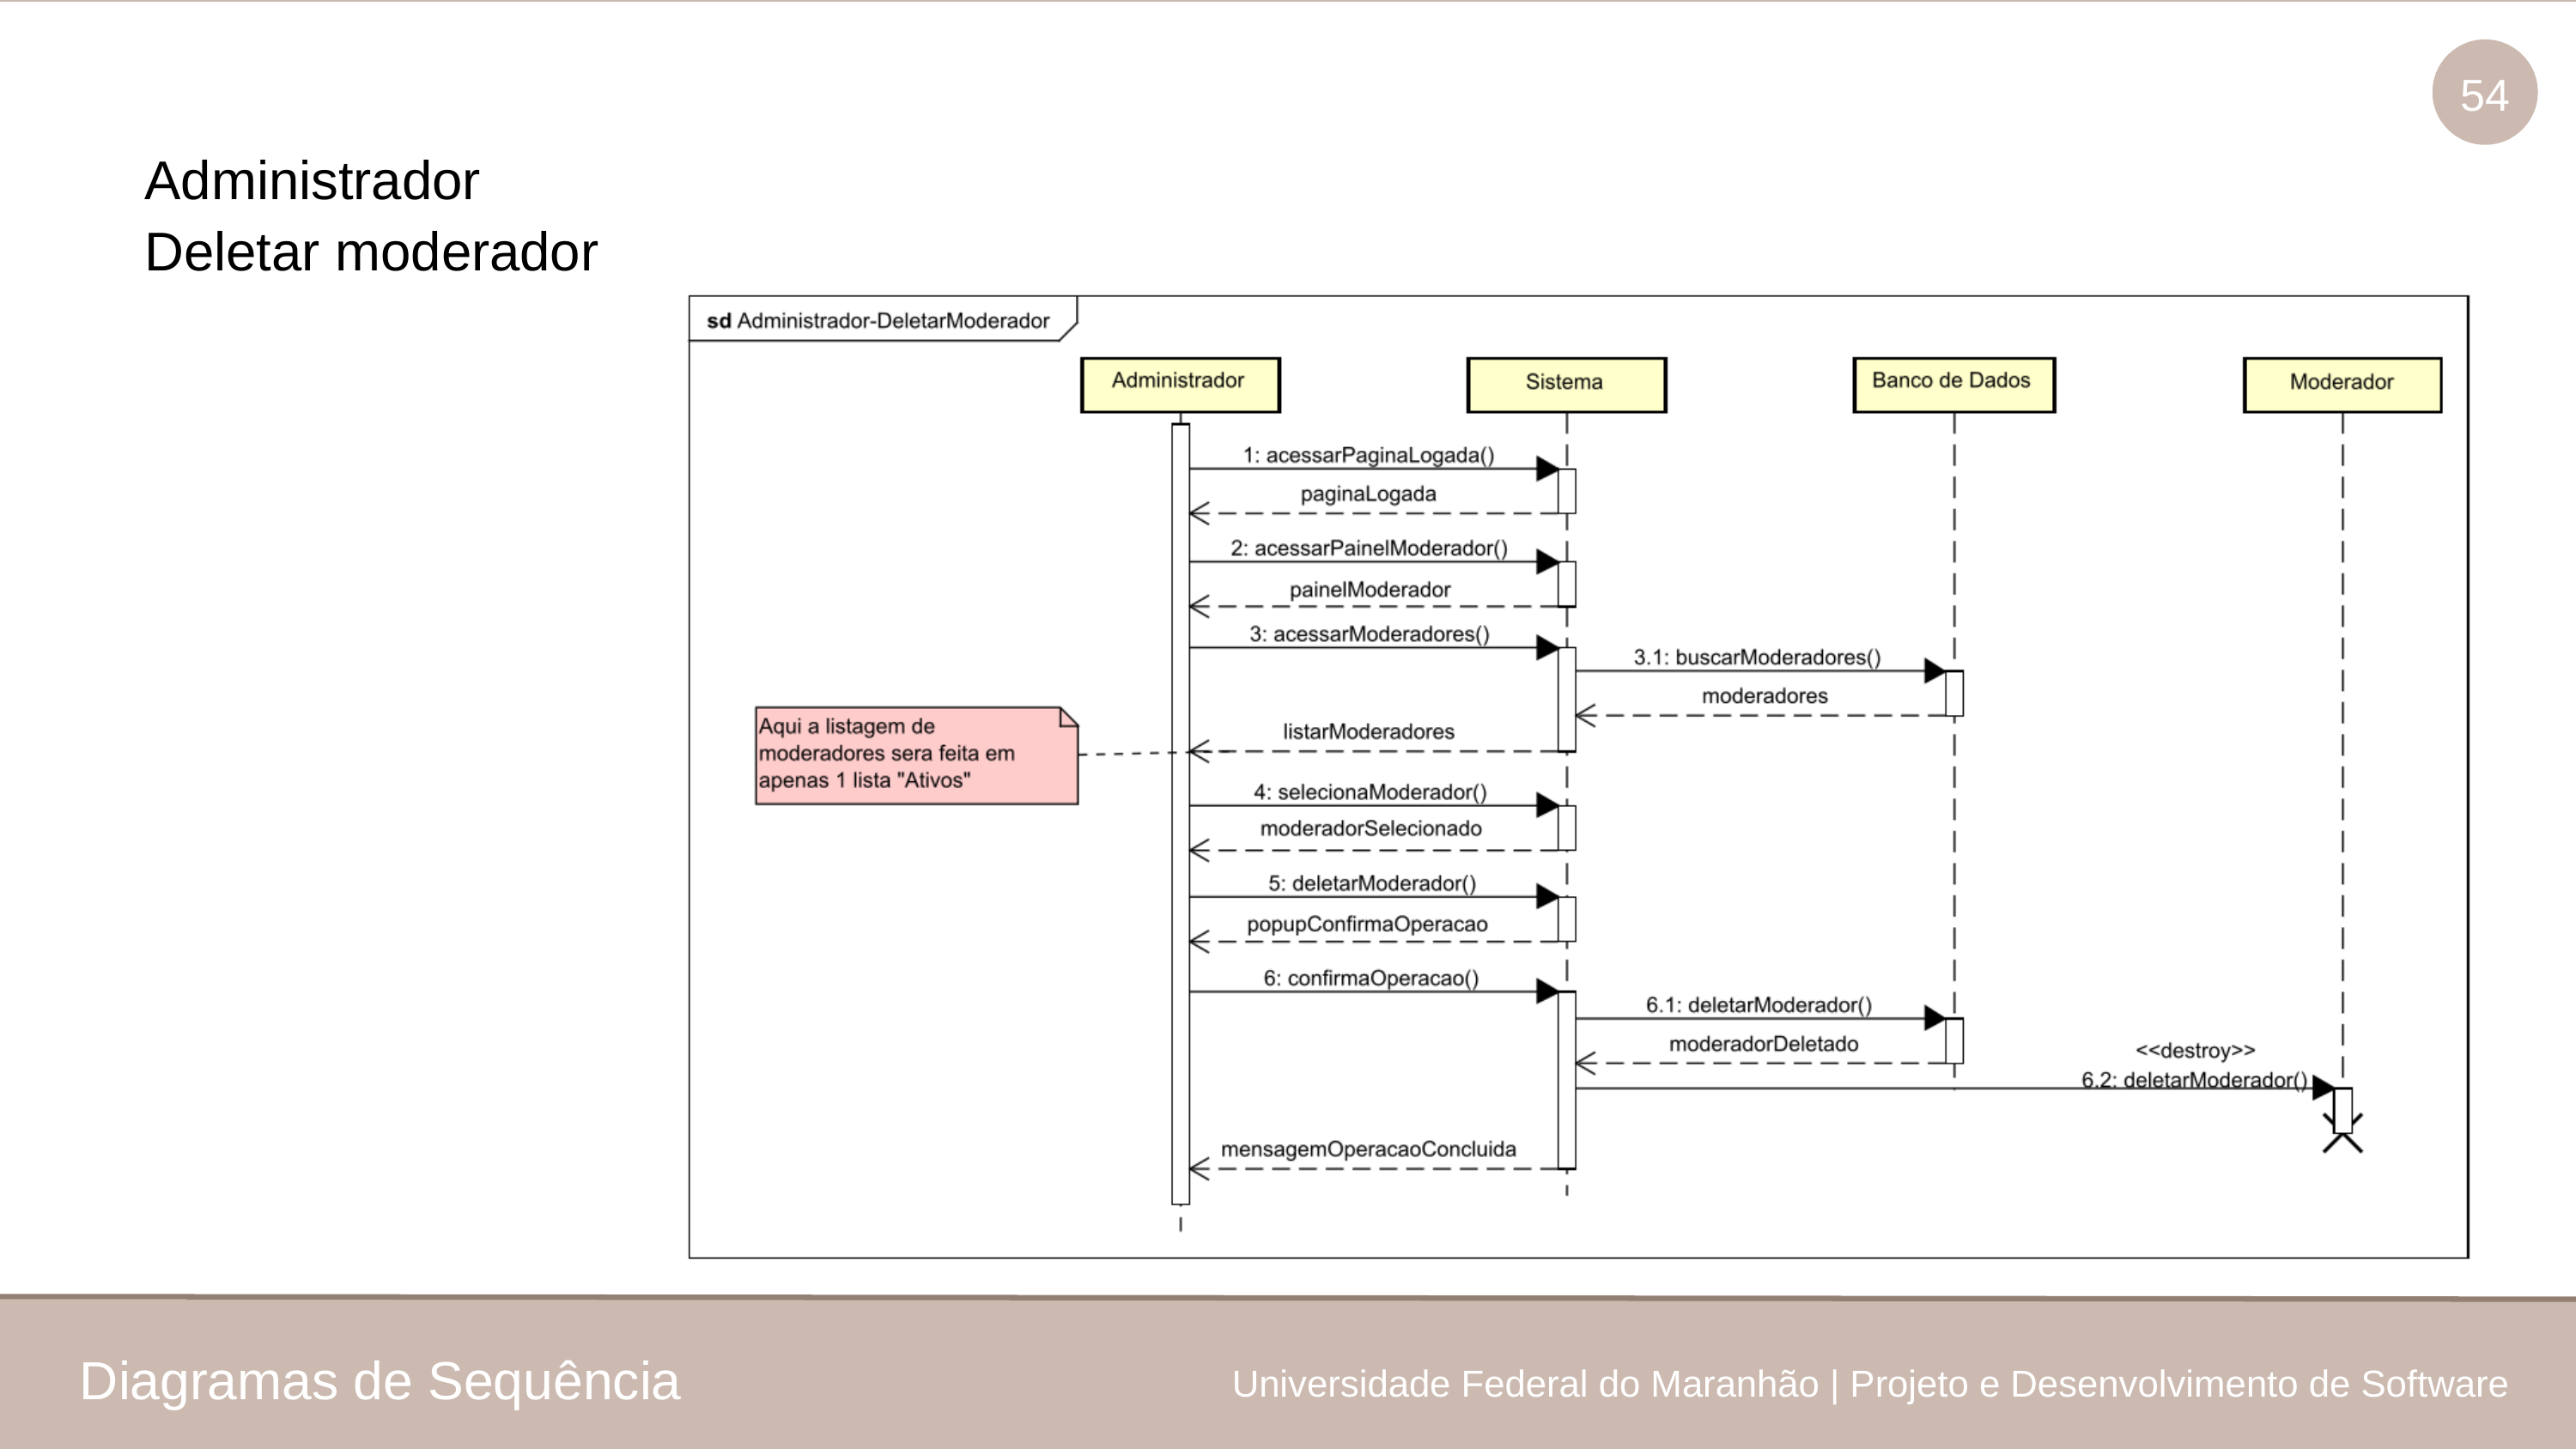

54
Administrador
Deletar moderador

Diagramas de Sequência
Universidade Federal do Maranhão | Projeto e Desenvolvimento de Software